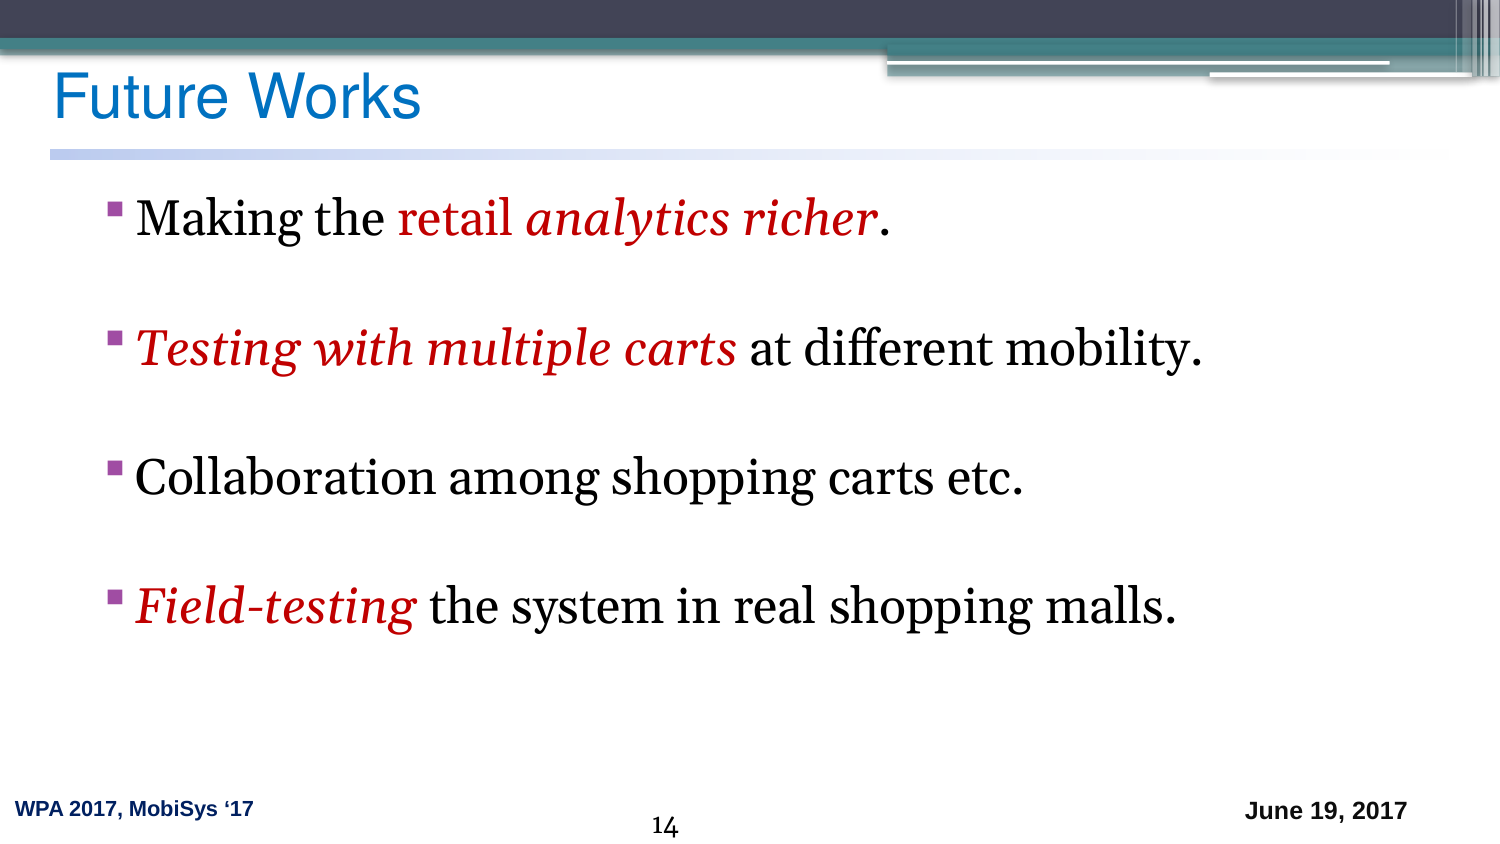

# Future Works
Making the retail analytics richer.

Testing with multiple carts at different mobility.

Collaboration among shopping carts etc.

Field-testing the system in real shopping malls.